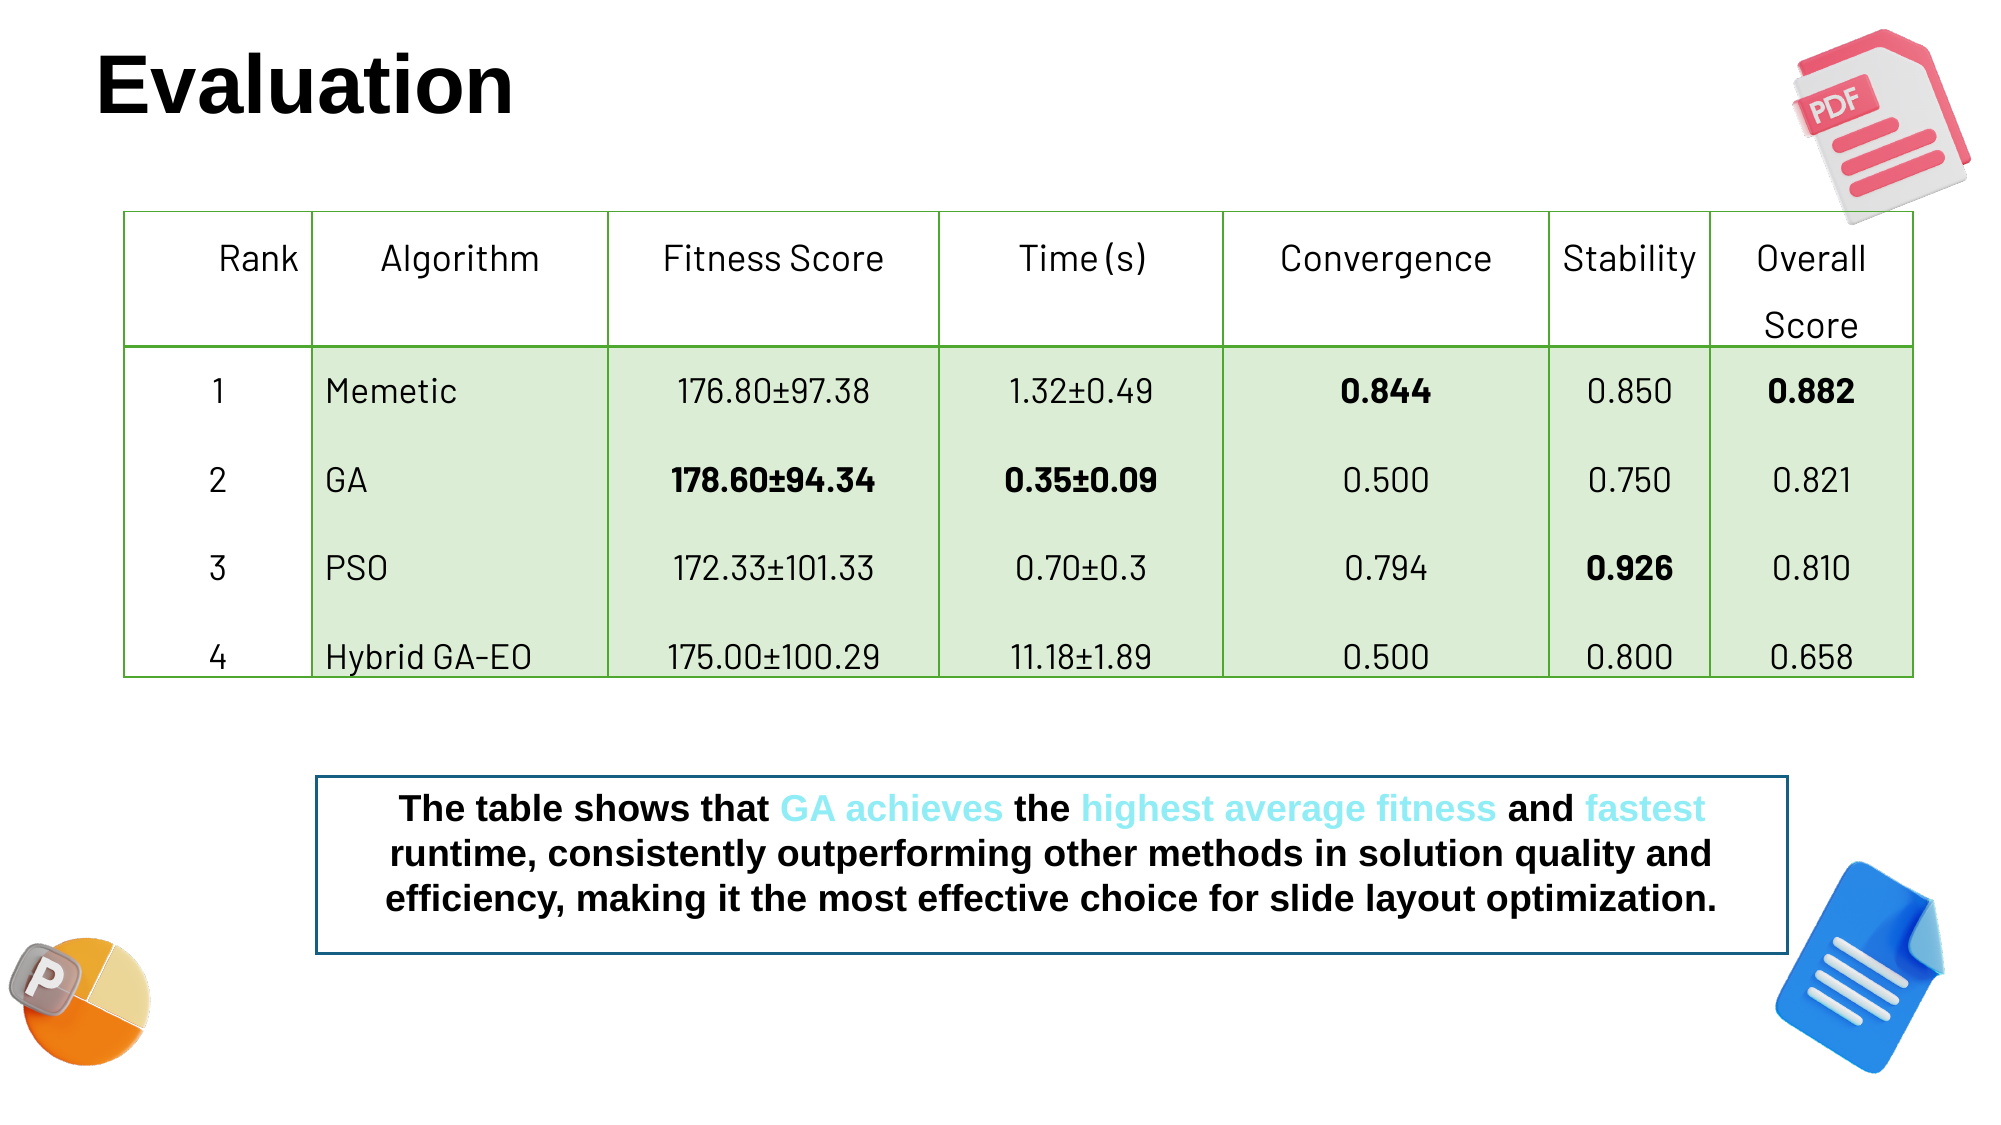

# Evaluation
| Rank | Algorithm | Fitness Score | Time (s) | Convergence | Stability | Overall Score |
| --- | --- | --- | --- | --- | --- | --- |
| 1 2 3 4 | Memetic GA PSO Hybrid GA-EO | 176.80±97.38 178.60±94.34 172.33±101.33 175.00±100.29 | 1.32±0.49 0.35±0.09 0.70±0.3 11.18±1.89 | 0.844 0.500 0.794 0.500 | 0.850 0.750 0.926 0.800 | 0.882 0.821 0.810 0.658 |
The table shows that GA achieves the highest average fitness and fastest runtime, consistently outperforming other methods in solution quality and efficiency, making it the most effective choice for slide layout optimization.